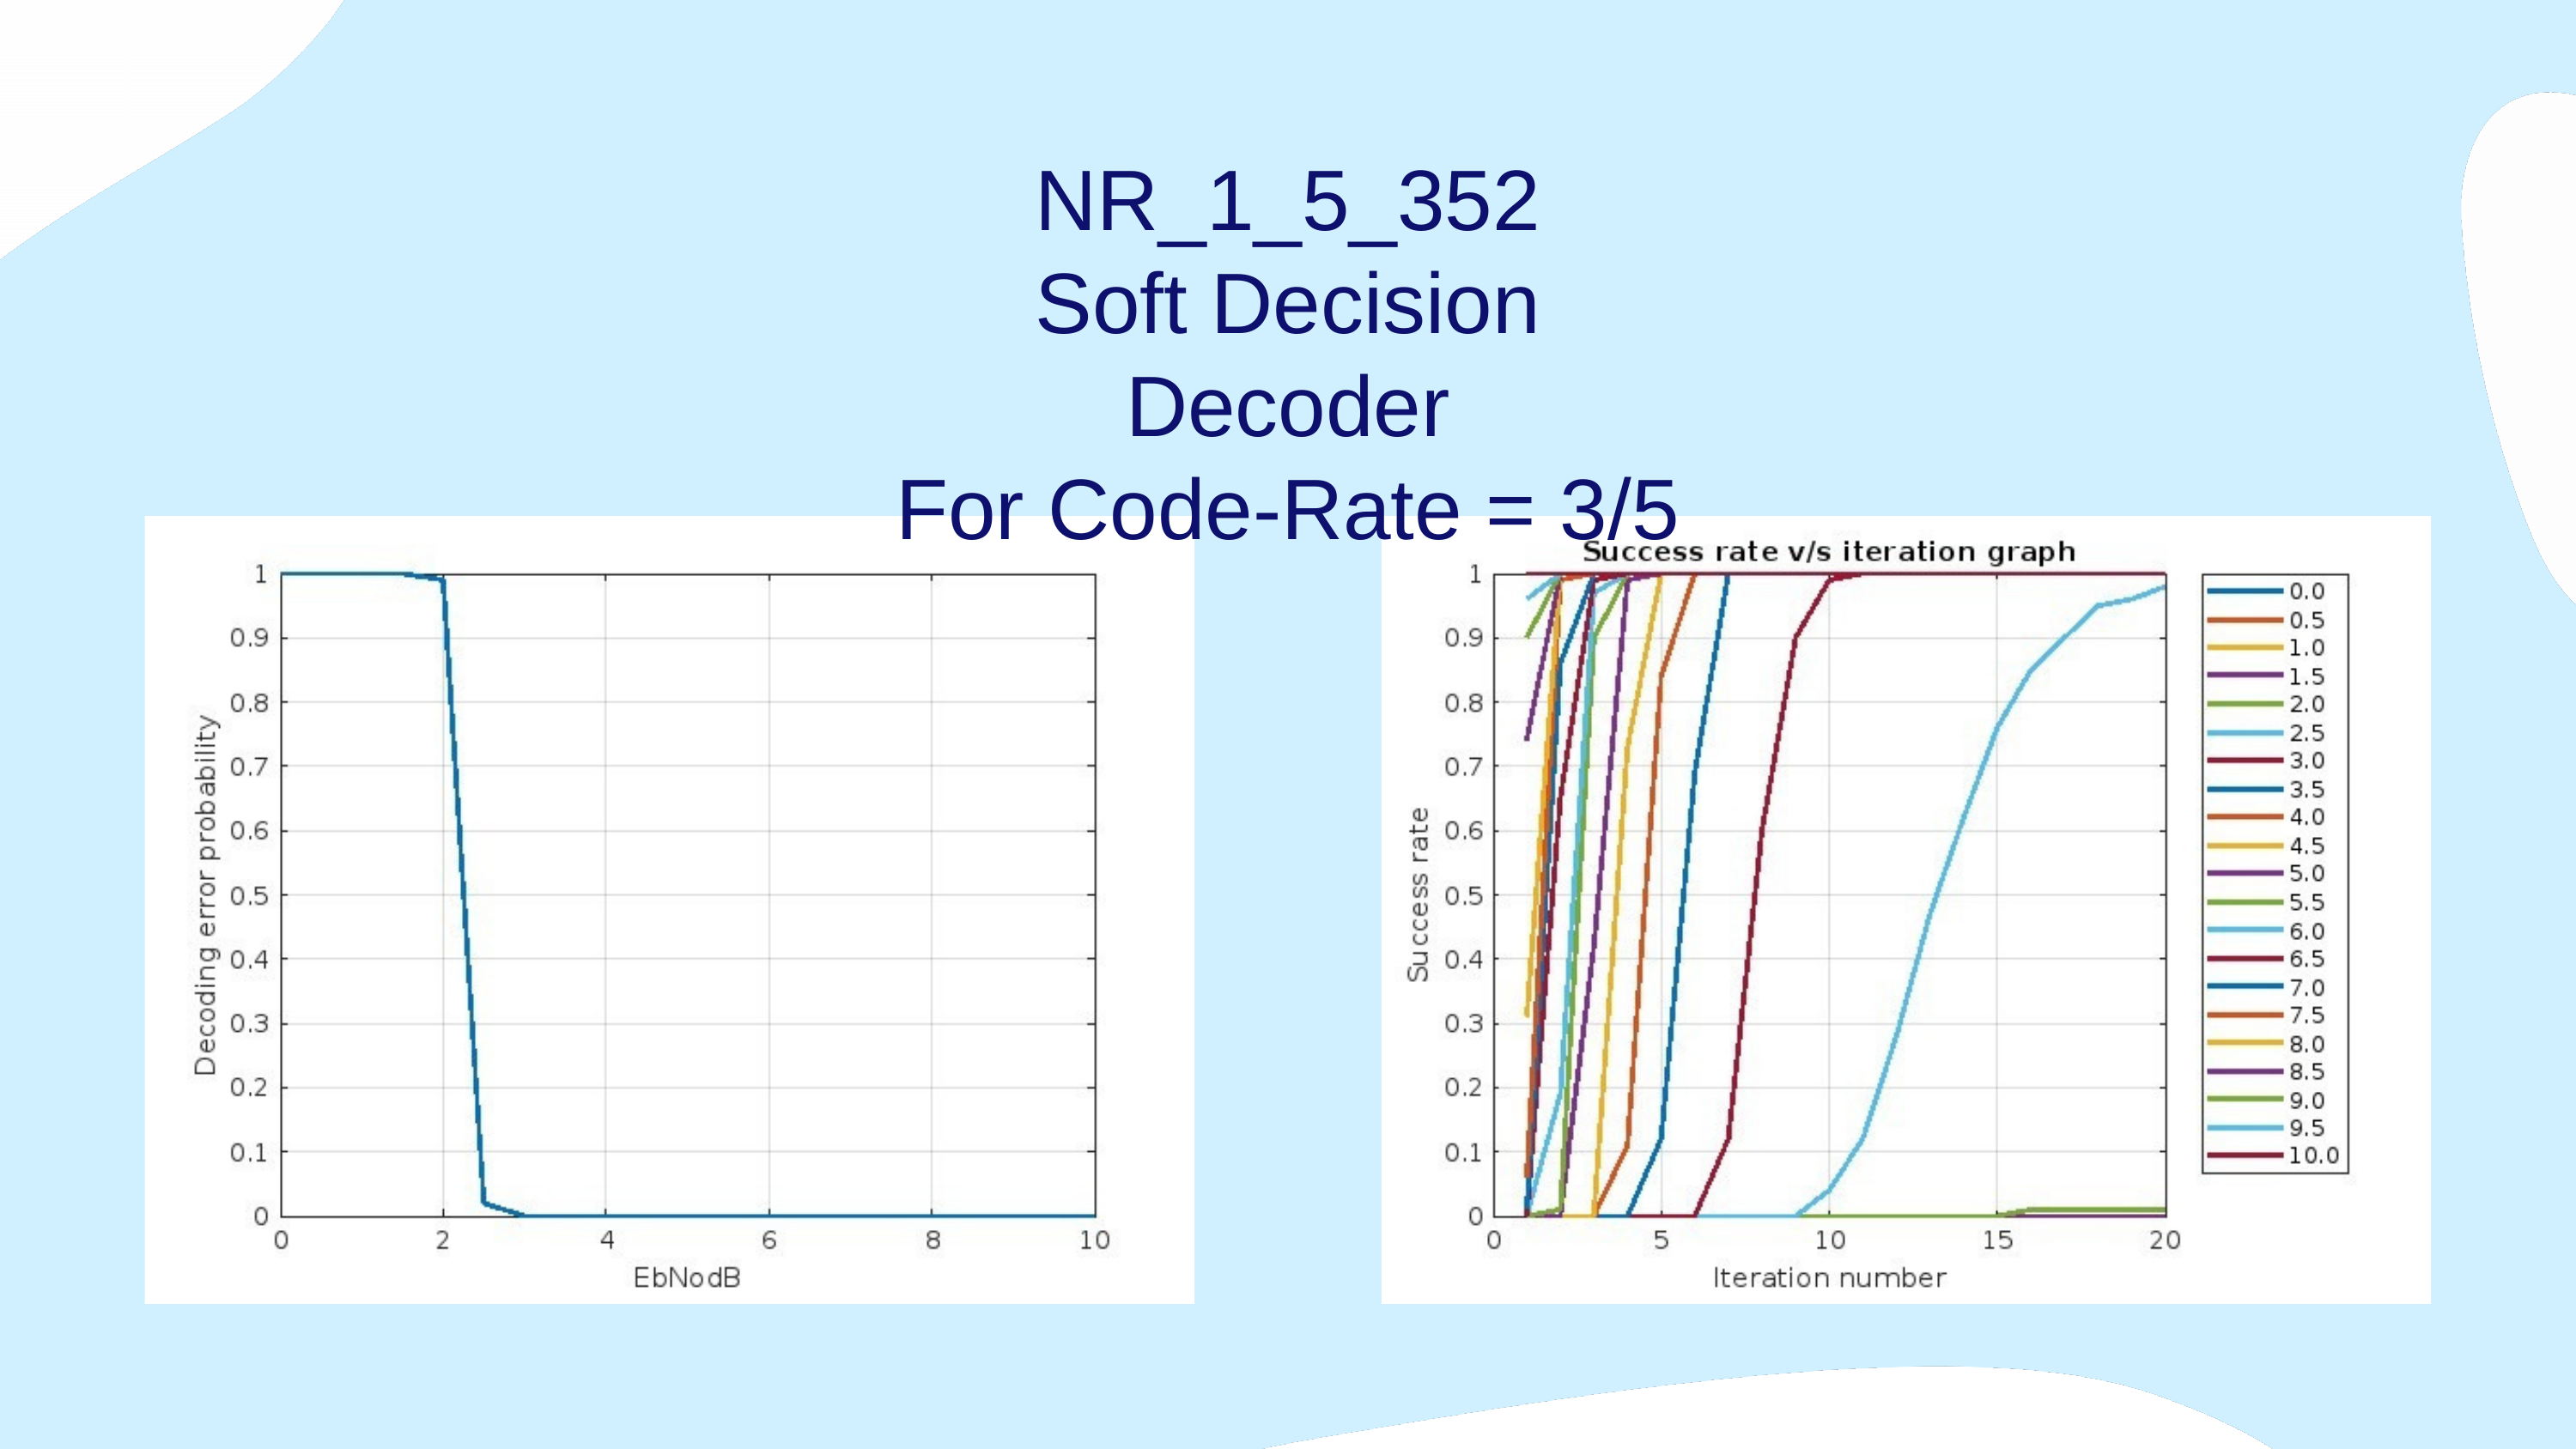

NR_1_5_352
Soft Decision Decoder
For Code-Rate = 3/5